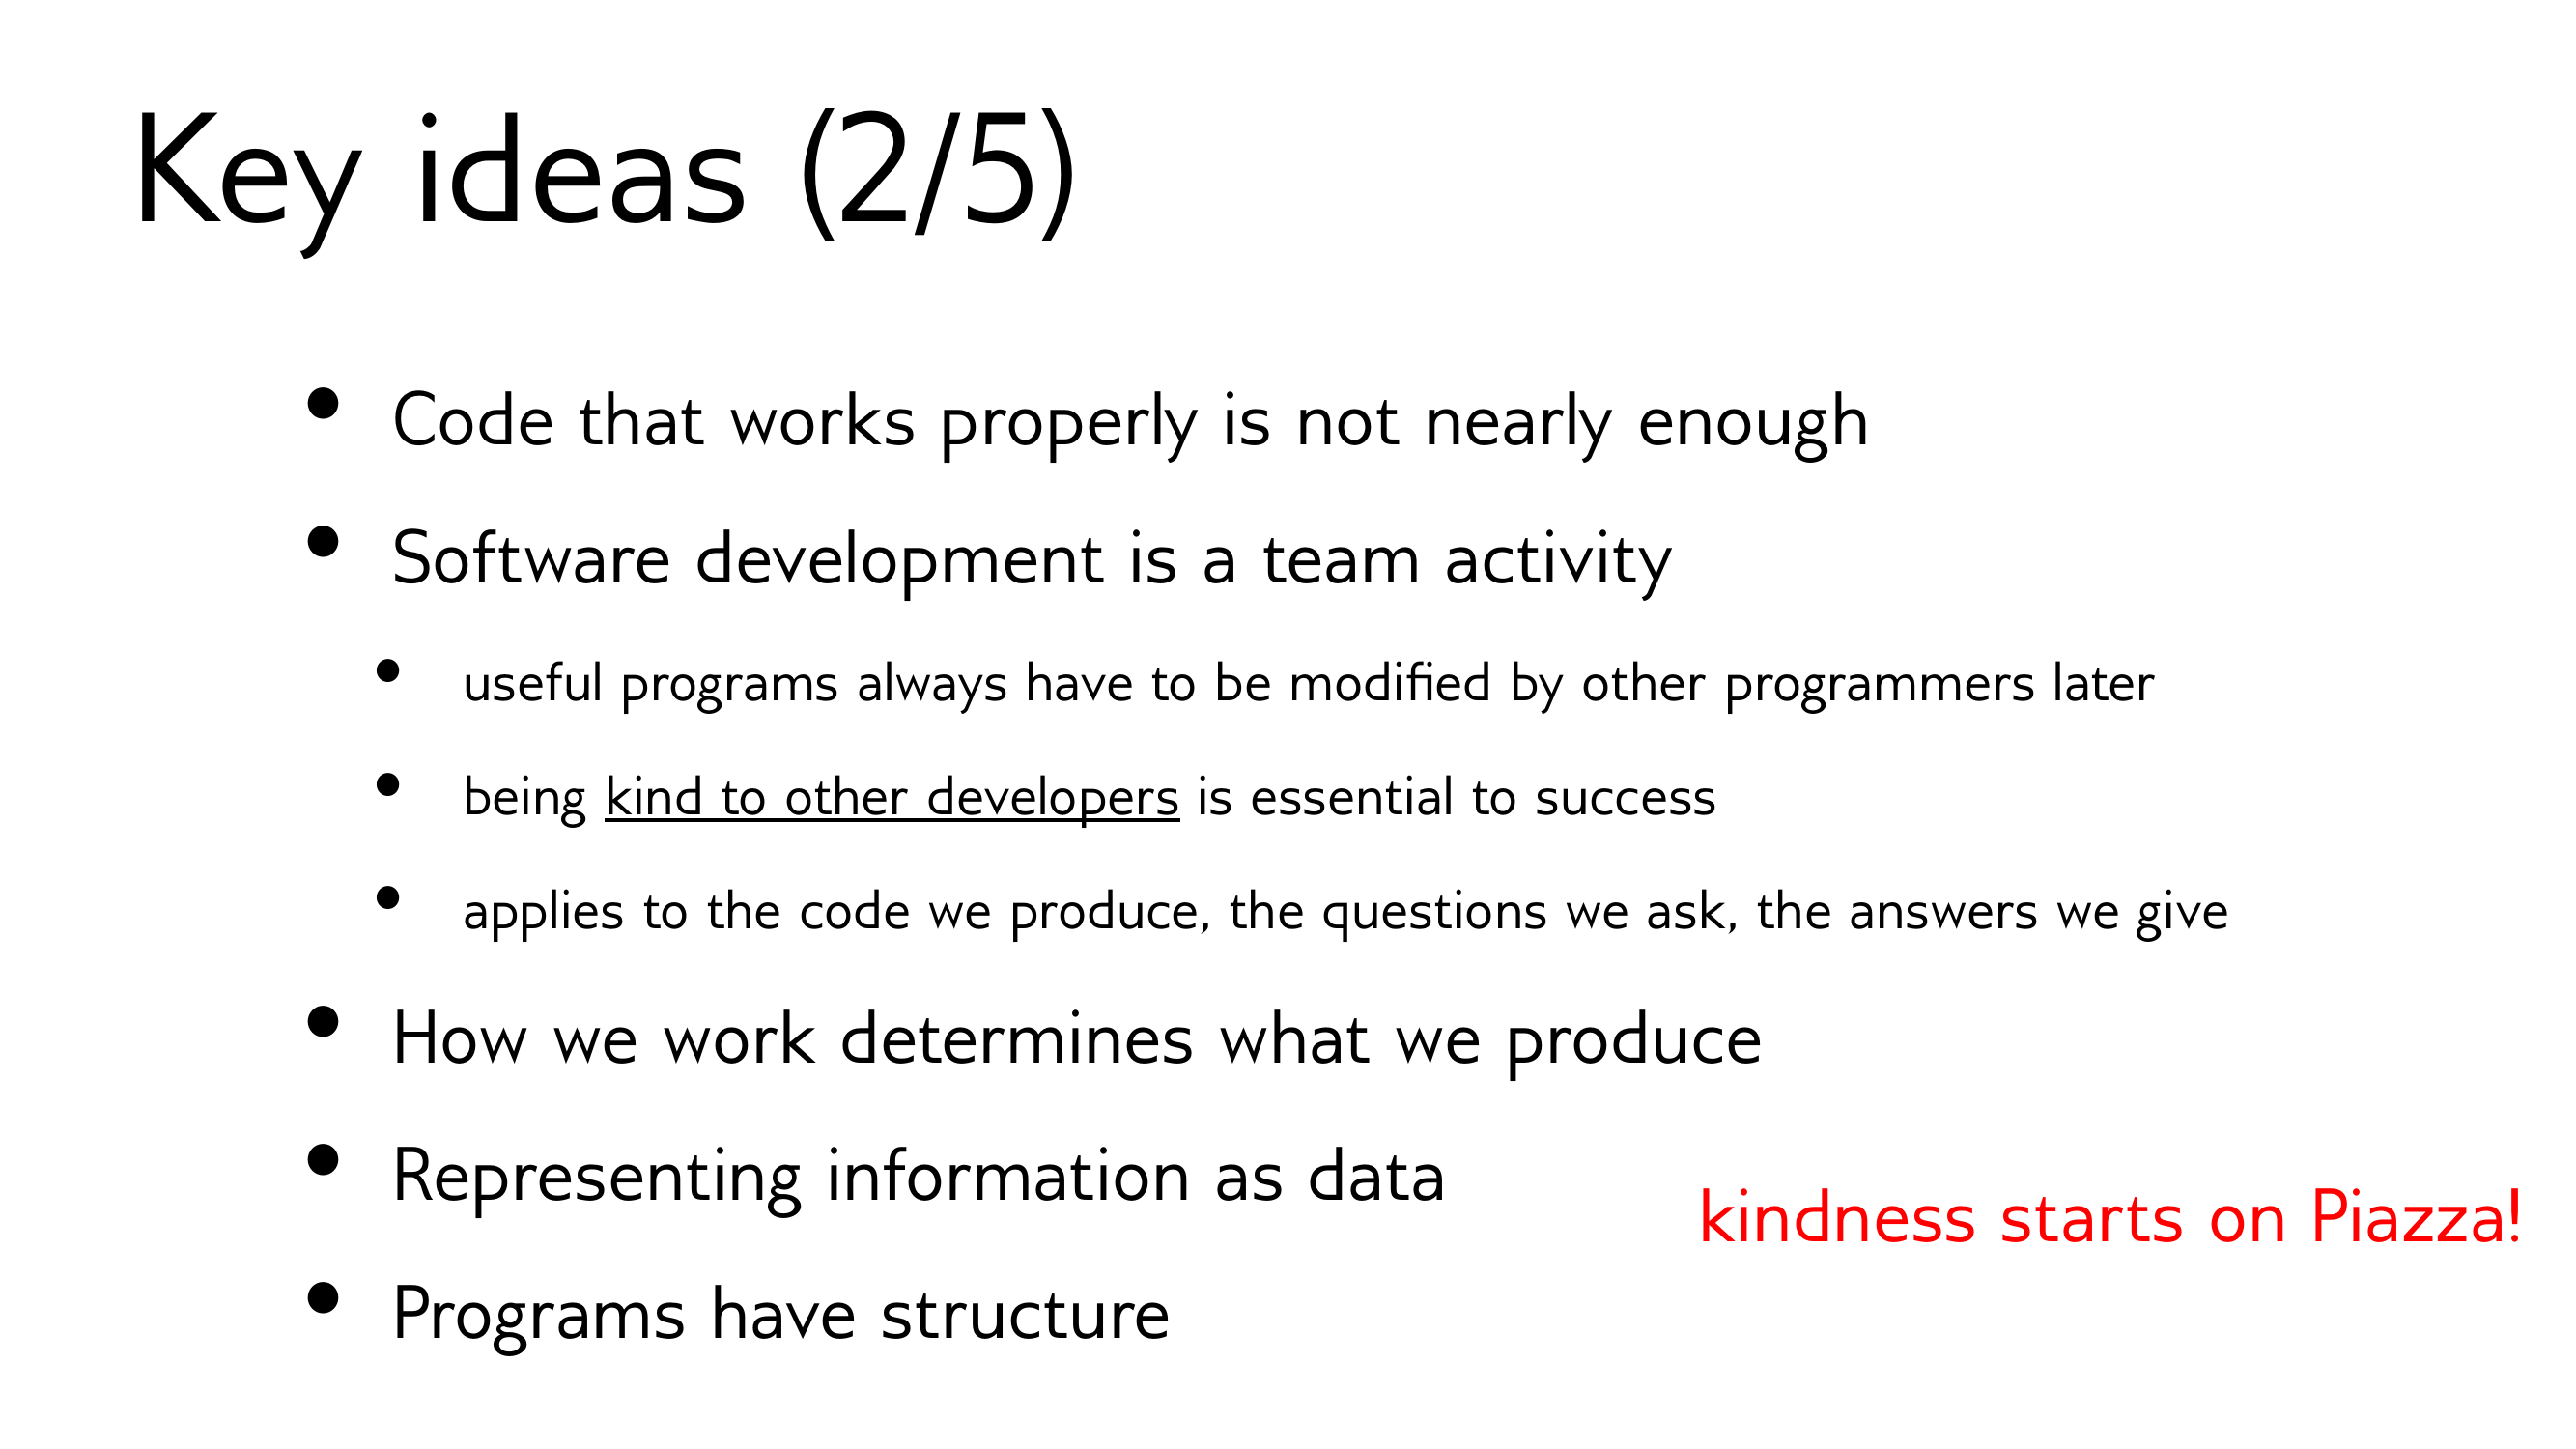

# Key ideas (2/5)
Code that works properly is not nearly enough
Software development is a team activity
useful programs always have to be modified by other programmers later
being kind to other developers is essential to success
applies to the code we produce, the questions we ask, the answers we give
How we work determines what we produce
Representing information as data
Programs have structure
kindness starts on Piazza!